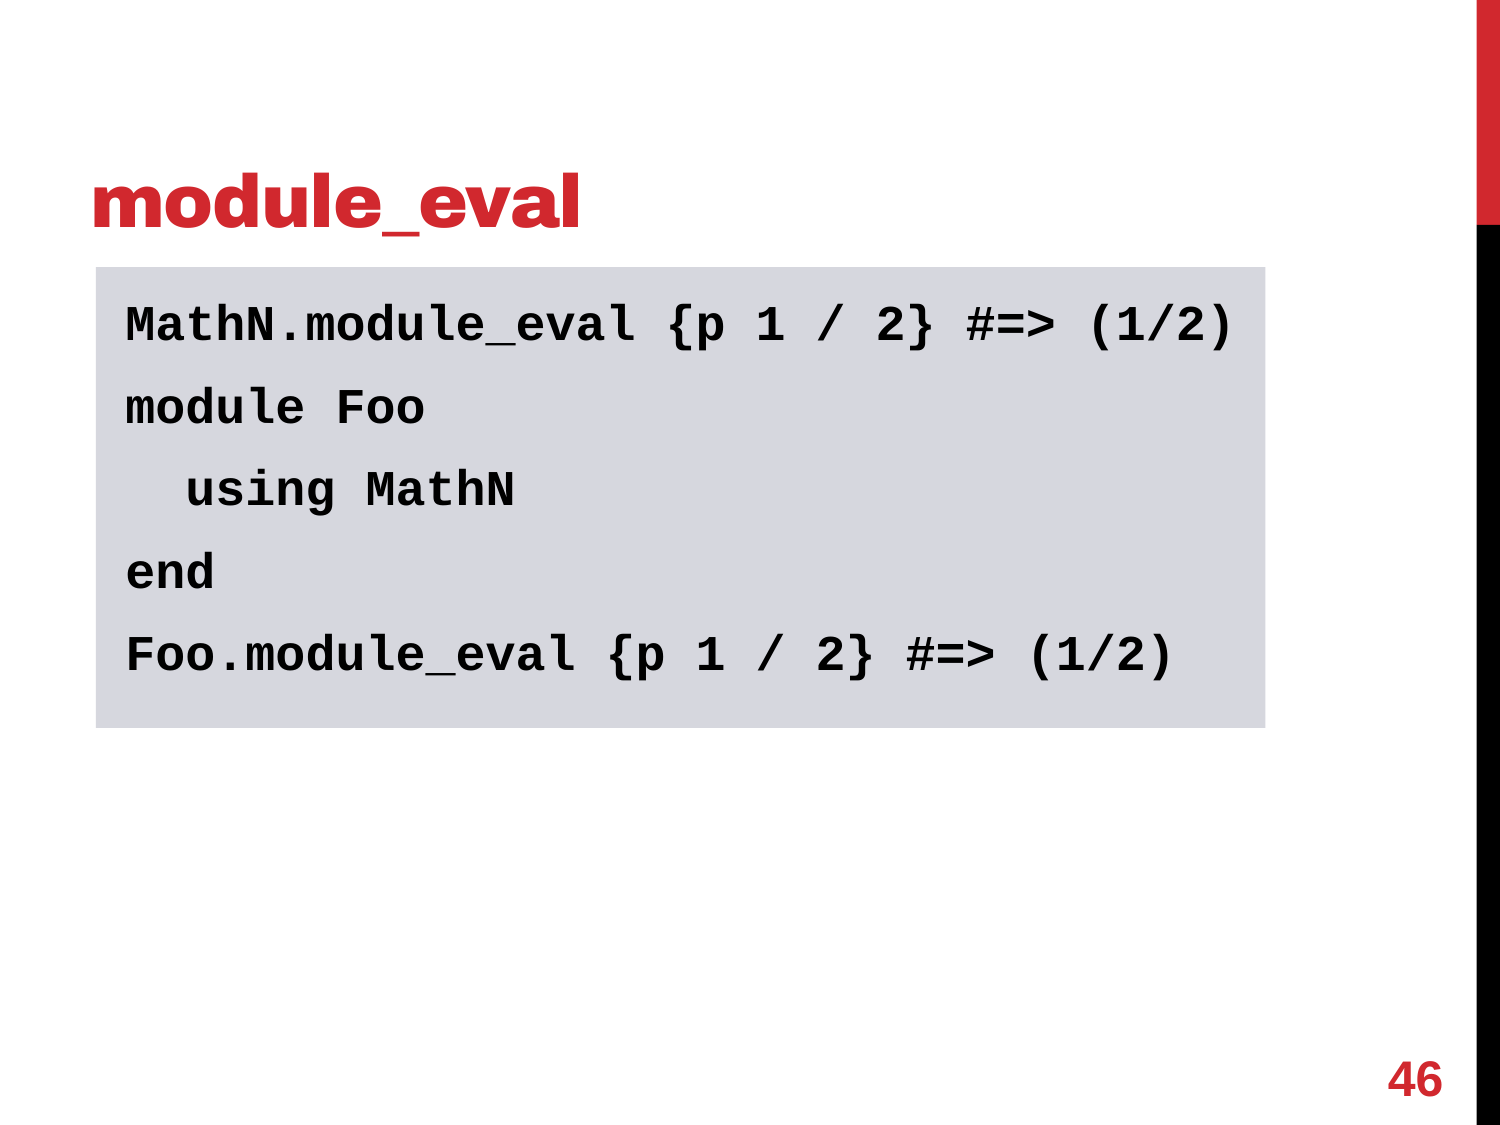

# module_eval
MathN.module_eval {p 1 / 2} #=> (1/2)
module Foo
  using MathN
end
Foo.module_eval {p 1 / 2} #=> (1/2)
46